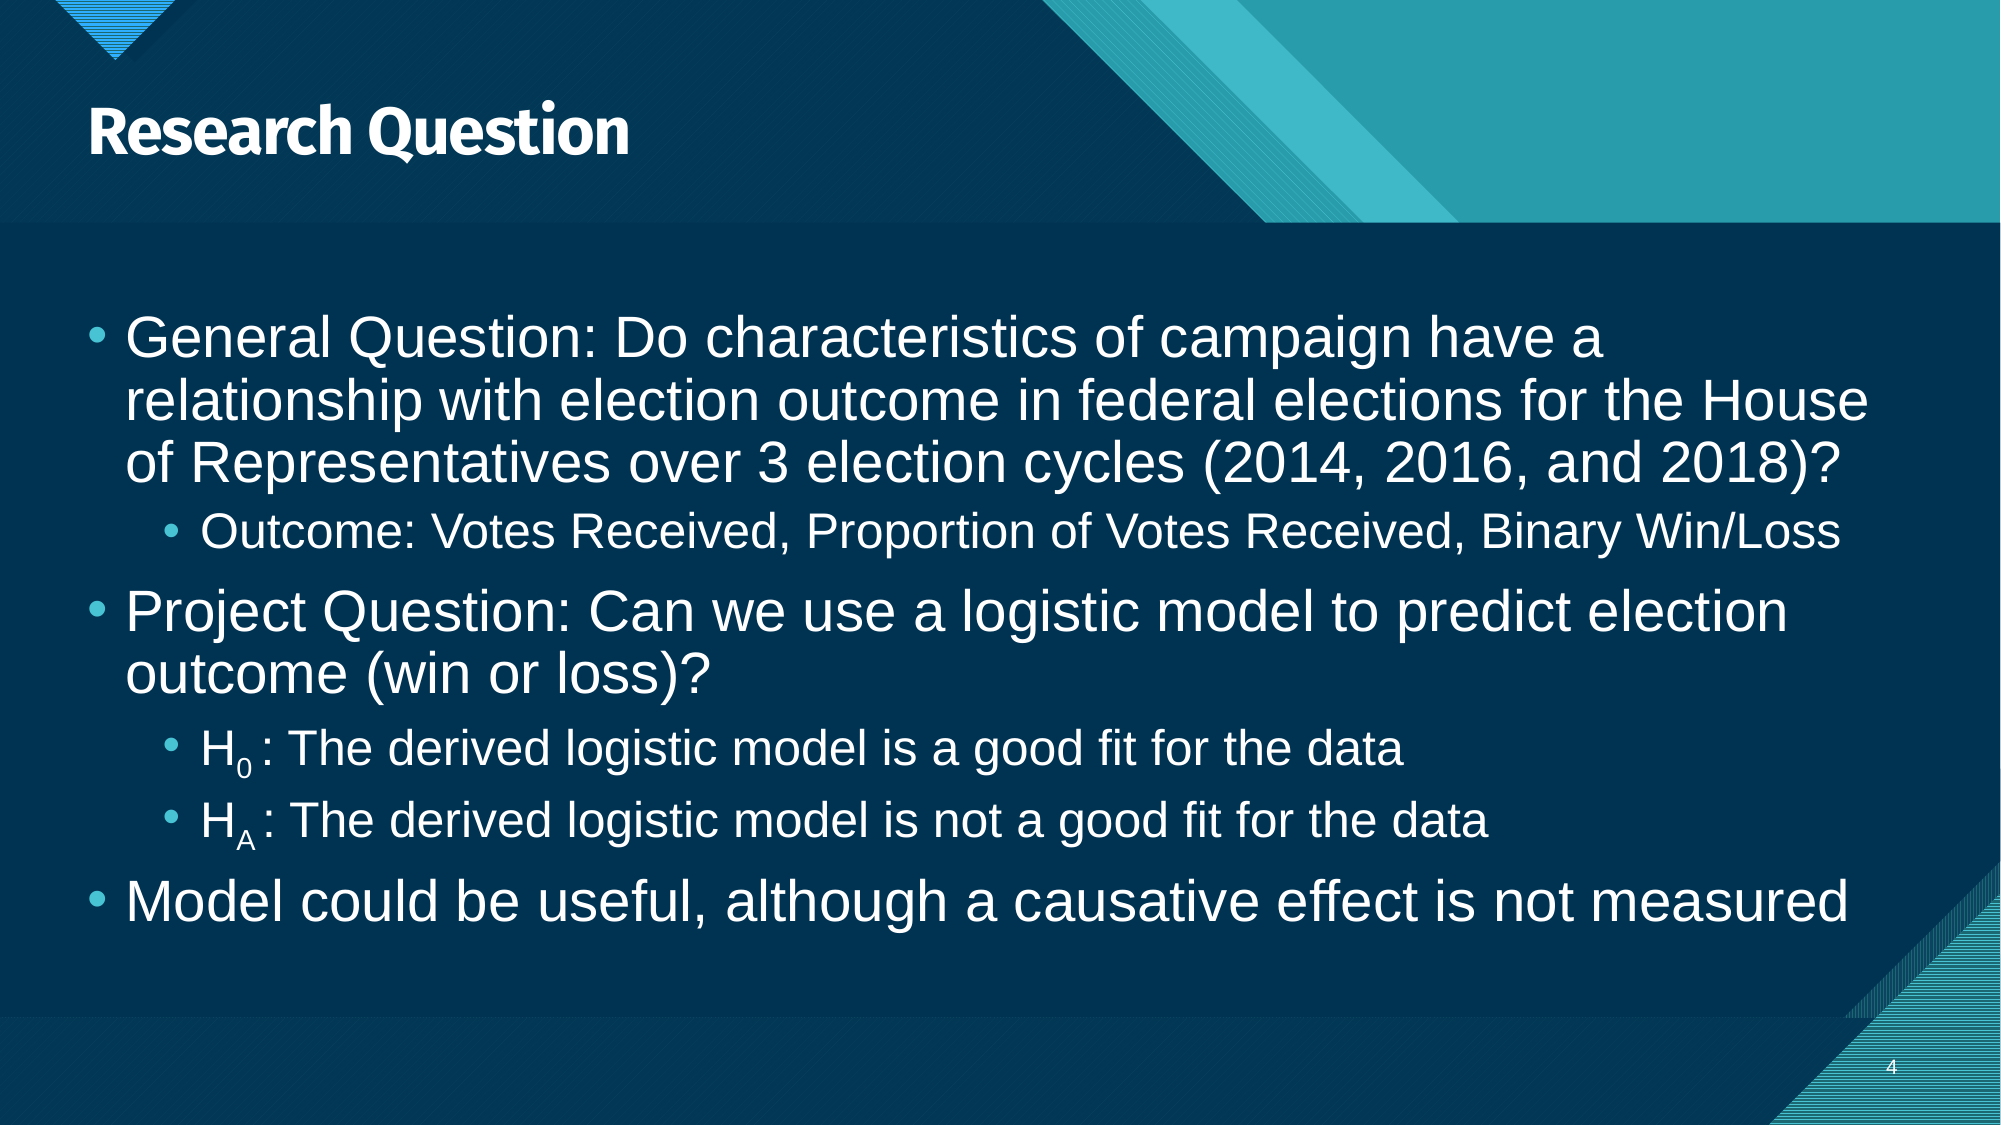

# Research Question
General Question: Do characteristics of campaign have a relationship with election outcome in federal elections for the House of Representatives over 3 election cycles (2014, 2016, and 2018)?
Outcome: Votes Received, Proportion of Votes Received, Binary Win/Loss
Project Question: Can we use a logistic model to predict election outcome (win or loss)?
H0 : The derived logistic model is a good fit for the data
HA : The derived logistic model is not a good fit for the data
Model could be useful, although a causative effect is not measured
4